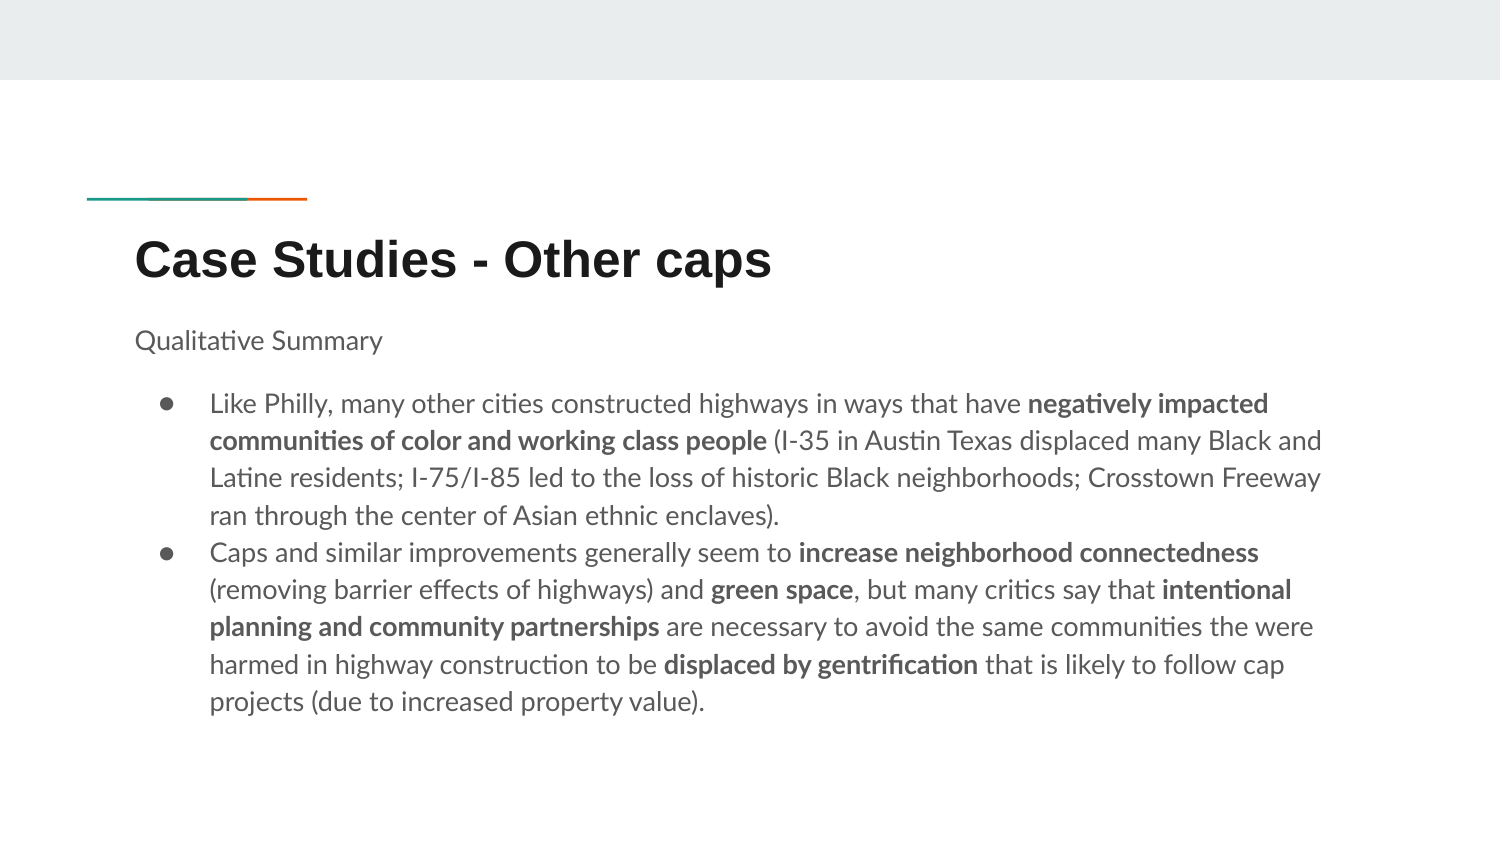

# Case Studies - Other caps
Qualitative Summary
Like Philly, many other cities constructed highways in ways that have negatively impacted communities of color and working class people (I-35 in Austin Texas displaced many Black and Latine residents; I-75/I-85 led to the loss of historic Black neighborhoods; Crosstown Freeway ran through the center of Asian ethnic enclaves).
Caps and similar improvements generally seem to increase neighborhood connectedness (removing barrier effects of highways) and green space, but many critics say that intentional planning and community partnerships are necessary to avoid the same communities the were harmed in highway construction to be displaced by gentrification that is likely to follow cap projects (due to increased property value).